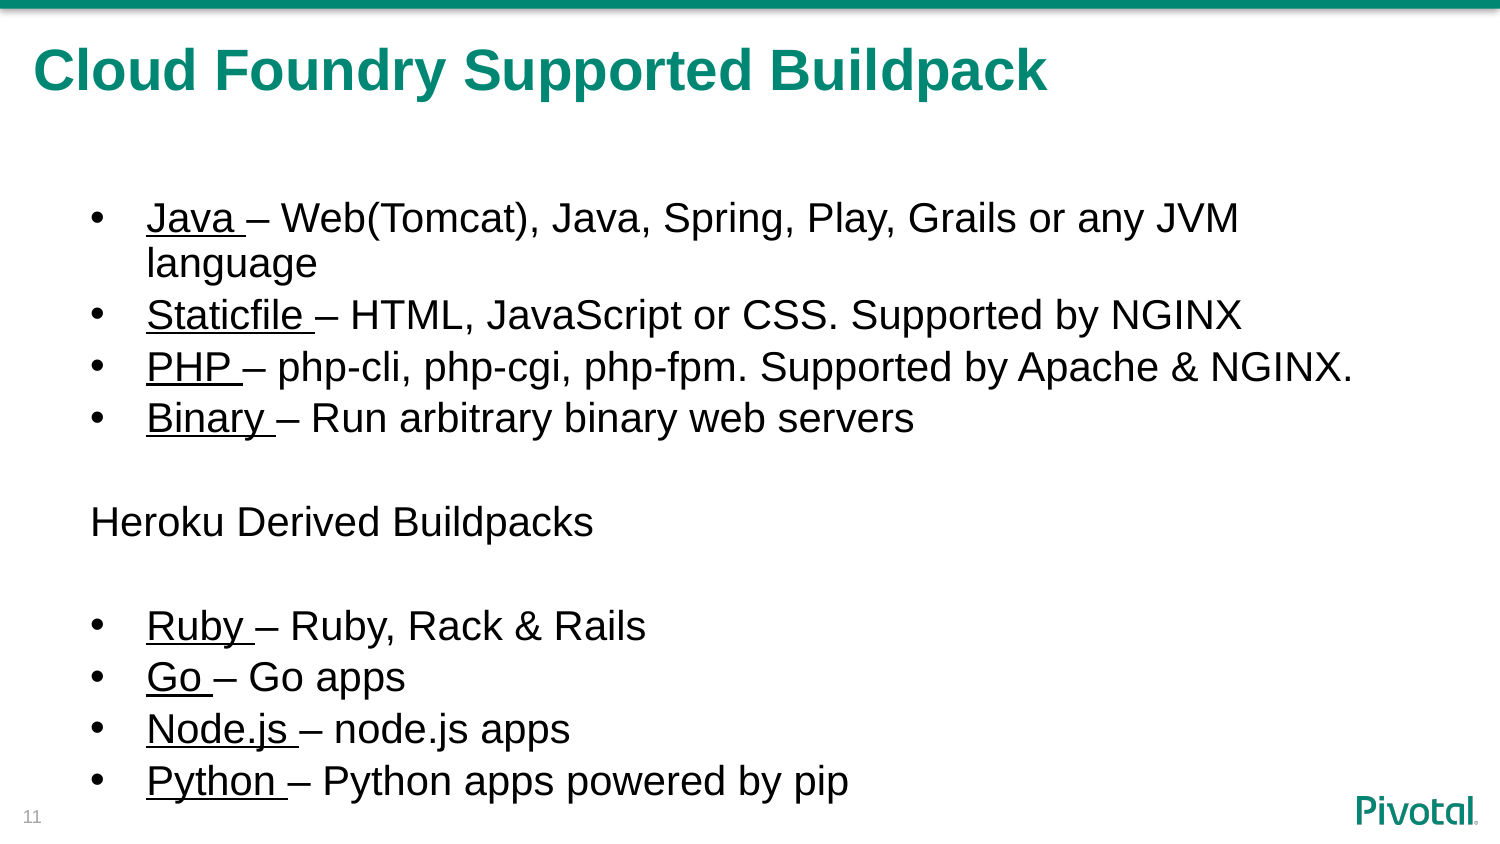

# Cloud Foundry Supported Buildpack

Java – Web(Tomcat), Java, Spring, Play, Grails or any JVM language
Staticfile – HTML, JavaScript or CSS. Supported by NGINX
PHP – php-cli, php-cgi, php-fpm. Supported by Apache & NGINX.
Binary – Run arbitrary binary web servers

Heroku Derived Buildpacks

Ruby – Ruby, Rack & Rails
Go – Go apps
Node.js – node.js apps
Python – Python apps powered by pip

11